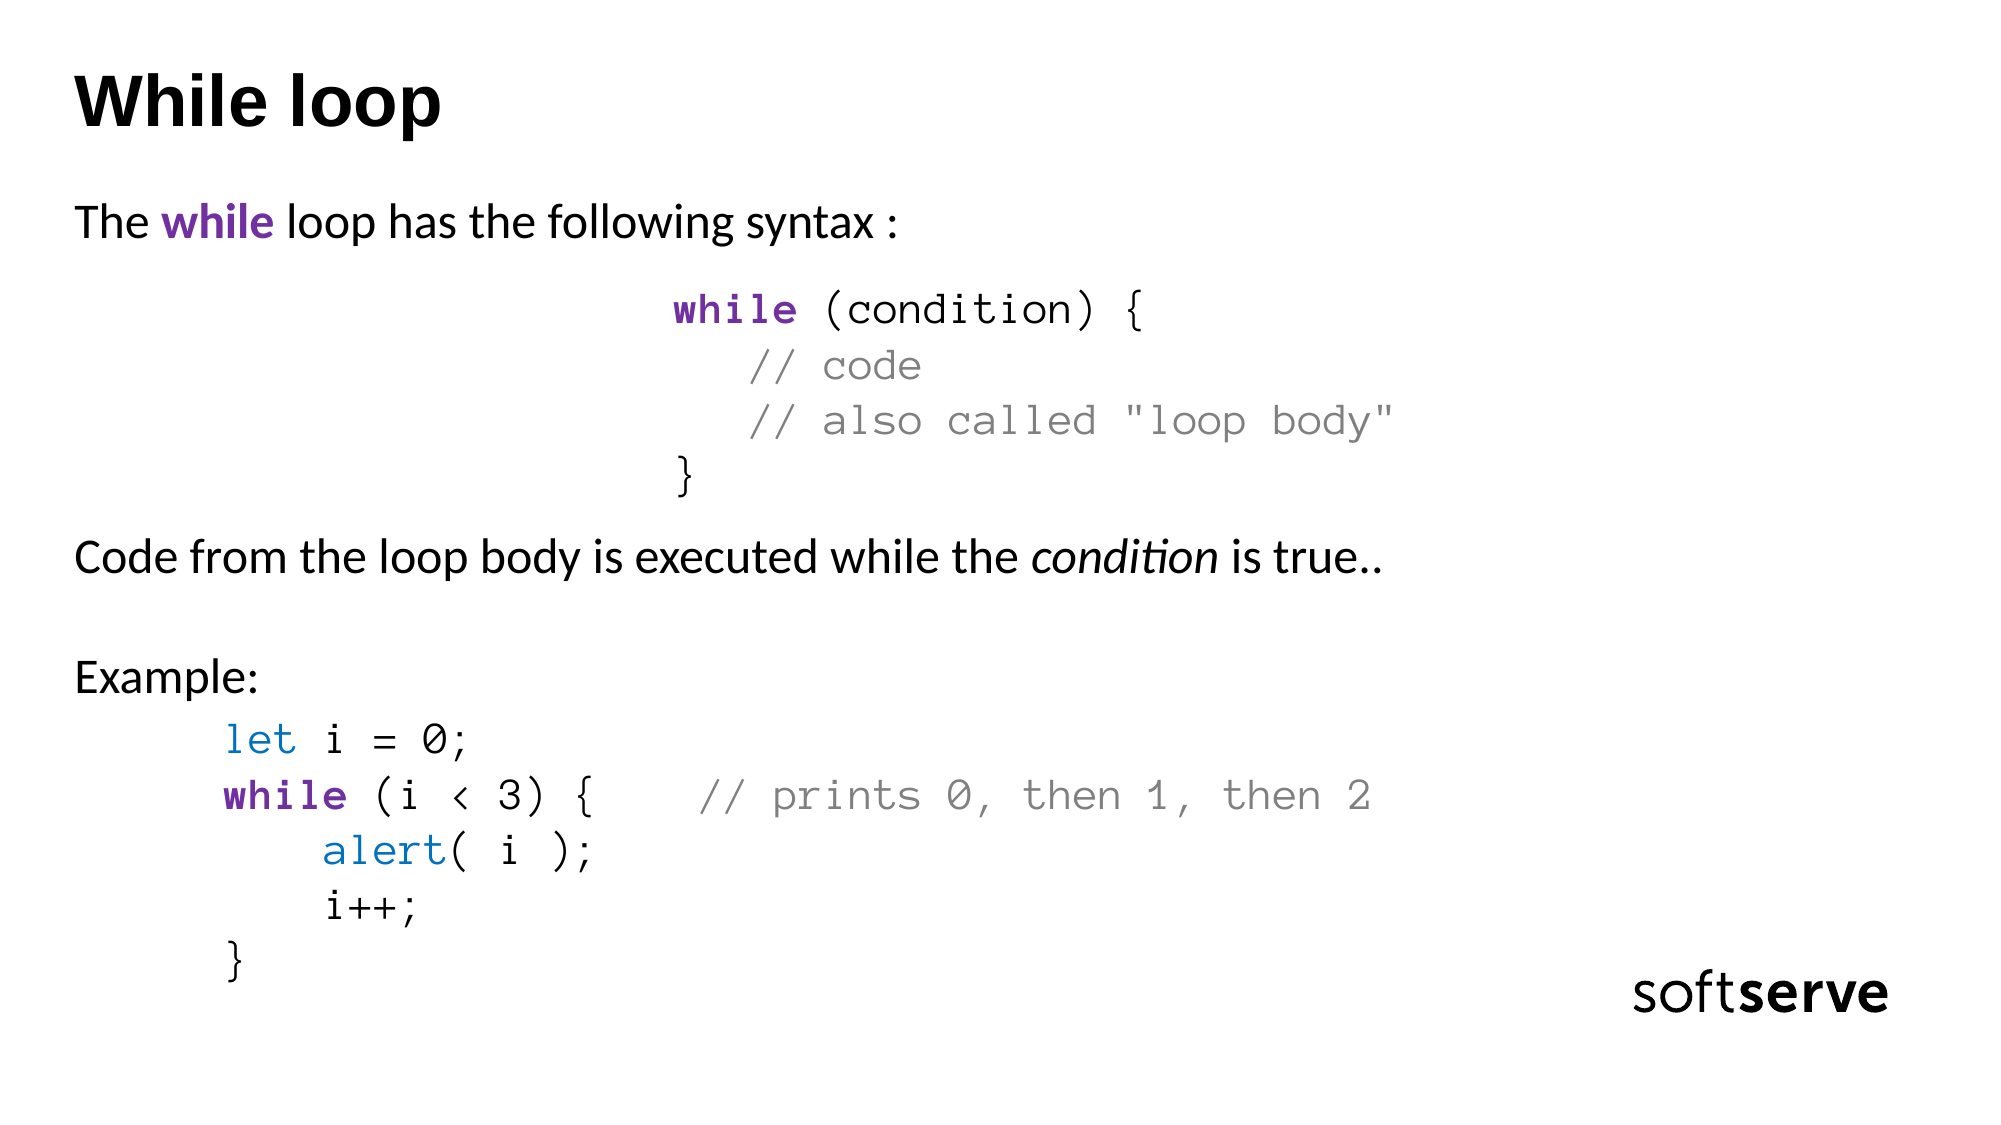

# While loop
The while loop has the following syntax :
				while (condition) {
		    		   // code
		 		   // also called "loop body"
				}
Code from the loop body is executed while the condition is true..

Example:
	let i = 0;
	while (i < 3) {    // prints 0, then 1, then 2
  	    alert( i );
 	    i++;
	}